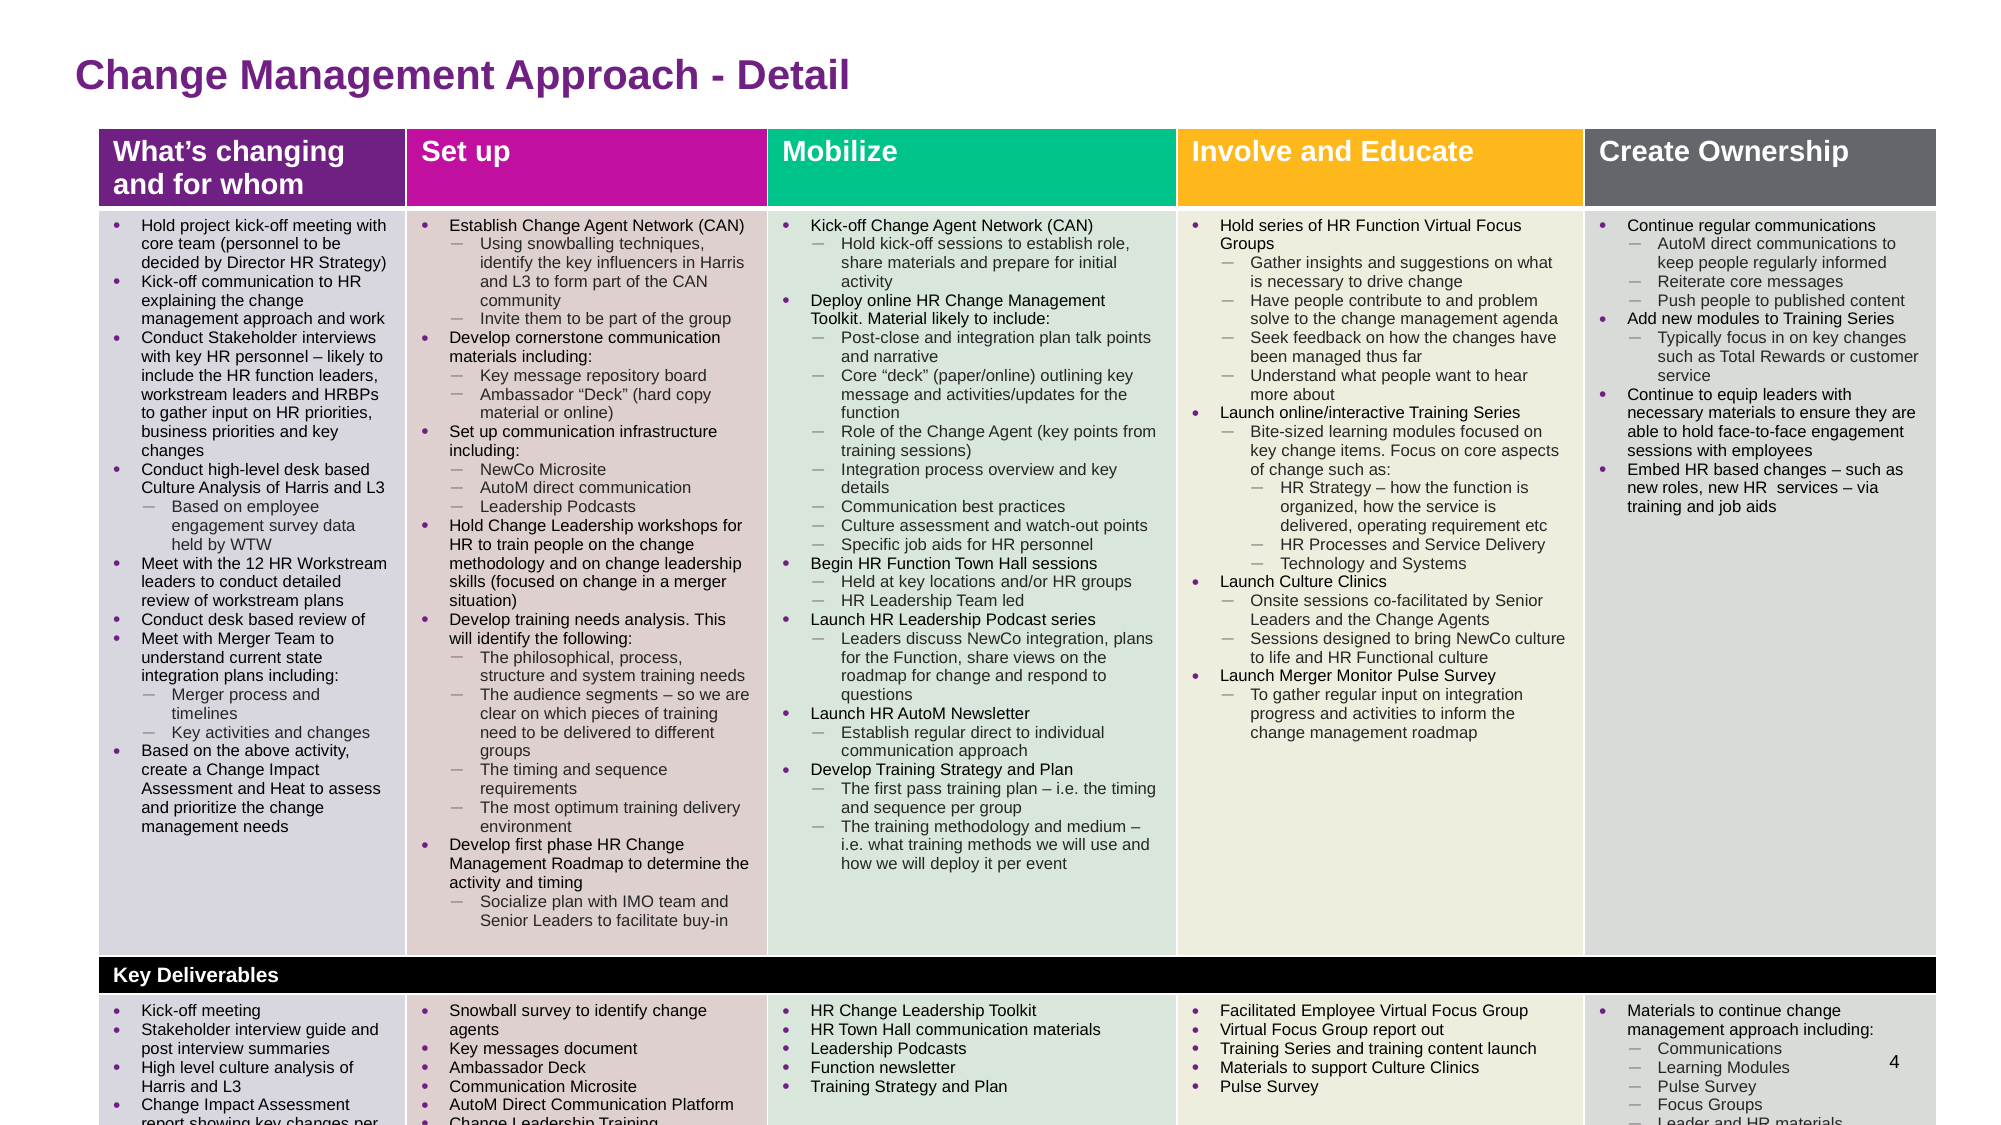

# Change Management Approach - Detail
| What’s changing and for whom | Set up | Mobilize | Involve and Educate | Create Ownership |
| --- | --- | --- | --- | --- |
| Hold project kick-off meeting with core team (personnel to be decided by Director HR Strategy) Kick-off communication to HR explaining the change management approach and work Conduct Stakeholder interviews with key HR personnel – likely to include the HR function leaders, workstream leaders and HRBPs to gather input on HR priorities, business priorities and key changes Conduct high-level desk based Culture Analysis of Harris and L3 Based on employee engagement survey data held by WTW Meet with the 12 HR Workstream leaders to conduct detailed review of workstream plans Conduct desk based review of Meet with Merger Team to understand current state integration plans including: Merger process and timelines Key activities and changes Based on the above activity, create a Change Impact Assessment and Heat to assess and prioritize the change management needs | Establish Change Agent Network (CAN) Using snowballing techniques, identify the key influencers in Harris and L3 to form part of the CAN community Invite them to be part of the group Develop cornerstone communication materials including: Key message repository board Ambassador “Deck” (hard copy material or online) Set up communication infrastructure including: NewCo Microsite AutoM direct communication Leadership Podcasts Hold Change Leadership workshops for HR to train people on the change methodology and on change leadership skills (focused on change in a merger situation) Develop training needs analysis. This will identify the following: The philosophical, process, structure and system training needs The audience segments – so we are clear on which pieces of training need to be delivered to different groups The timing and sequence requirements The most optimum training delivery environment Develop first phase HR Change Management Roadmap to determine the activity and timing Socialize plan with IMO team and Senior Leaders to facilitate buy-in | Kick-off Change Agent Network (CAN) Hold kick-off sessions to establish role, share materials and prepare for initial activity Deploy online HR Change Management Toolkit. Material likely to include: Post-close and integration plan talk points and narrative Core “deck” (paper/online) outlining key message and activities/updates for the function Role of the Change Agent (key points from training sessions) Integration process overview and key details Communication best practices Culture assessment and watch-out points Specific job aids for HR personnel Begin HR Function Town Hall sessions Held at key locations and/or HR groups HR Leadership Team led Launch HR Leadership Podcast series Leaders discuss NewCo integration, plans for the Function, share views on the roadmap for change and respond to questions Launch HR AutoM Newsletter Establish regular direct to individual communication approach Develop Training Strategy and Plan The first pass training plan – i.e. the timing and sequence per group The training methodology and medium – i.e. what training methods we will use and how we will deploy it per event | Hold series of HR Function Virtual Focus Groups Gather insights and suggestions on what is necessary to drive change Have people contribute to and problem solve to the change management agenda Seek feedback on how the changes have been managed thus far Understand what people want to hear more about Launch online/interactive Training Series Bite-sized learning modules focused on key change items. Focus on core aspects of change such as: HR Strategy – how the function is organized, how the service is delivered, operating requirement etc HR Processes and Service Delivery Technology and Systems Launch Culture Clinics Onsite sessions co-facilitated by Senior Leaders and the Change Agents Sessions designed to bring NewCo culture to life and HR Functional culture Launch Merger Monitor Pulse Survey To gather regular input on integration progress and activities to inform the change management roadmap | Continue regular communications AutoM direct communications to keep people regularly informed Reiterate core messages Push people to published content Add new modules to Training Series Typically focus in on key changes such as Total Rewards or customer service Continue to equip leaders with necessary materials to ensure they are able to hold face-to-face engagement sessions with employees Embed HR based changes – such as new roles, new HR services – via training and job aids |
| Key Deliverables |  |  |  |  |
| Kick-off meeting Stakeholder interview guide and post interview summaries High level culture analysis of Harris and L3 Change Impact Assessment report showing key changes per audience segment | Snowball survey to identify change agents Key messages document Ambassador Deck Communication Microsite AutoM Direct Communication Platform Change Leadership Training Training needs anlaysis Roadmap for HR changes | HR Change Leadership Toolkit HR Town Hall communication materials Leadership Podcasts Function newsletter Training Strategy and Plan | Facilitated Employee Virtual Focus Group Virtual Focus Group report out Training Series and training content launch Materials to support Culture Clinics Pulse Survey | Materials to continue change management approach including: Communications Learning Modules Pulse Survey Focus Groups Leader and HR materials |
| Indicative Fees |  |  |  |  |
| $xxx | $xxx | $xxx | $xxx | $xxx |
7
4
© 2019 Willis Towers Watson. All rights reserved. Proprietary and Confidential. For Willis Towers Watson and Willis Towers Watson client use only.